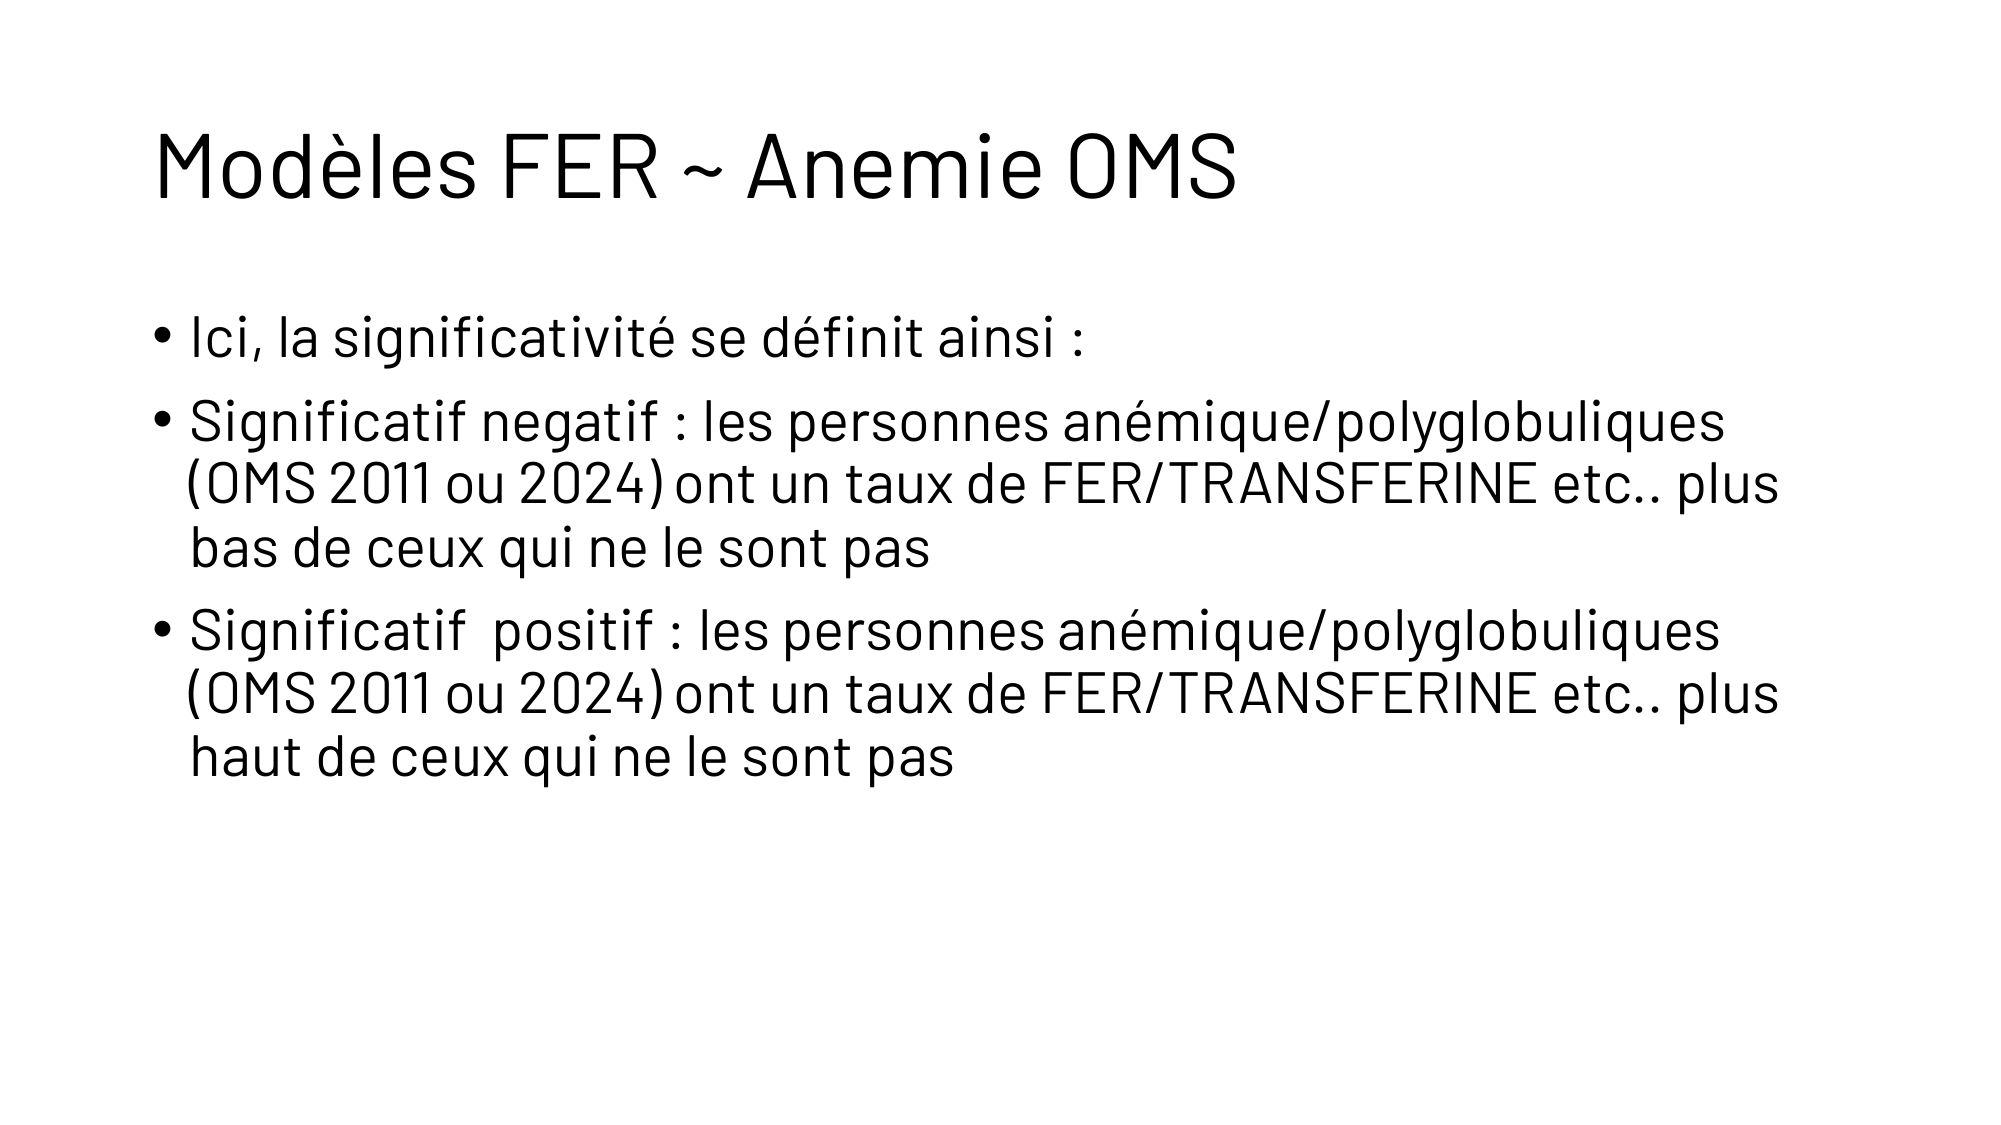

# Modèles FER ~ Anemie OMS
Ici, la significativité se définit ainsi :
Significatif negatif : les personnes anémique/polyglobuliques (OMS 2011 ou 2024) ont un taux de FER/TRANSFERINE etc.. plus bas de ceux qui ne le sont pas
Significatif  positif : les personnes anémique/polyglobuliques (OMS 2011 ou 2024) ont un taux de FER/TRANSFERINE etc.. plus haut de ceux qui ne le sont pas